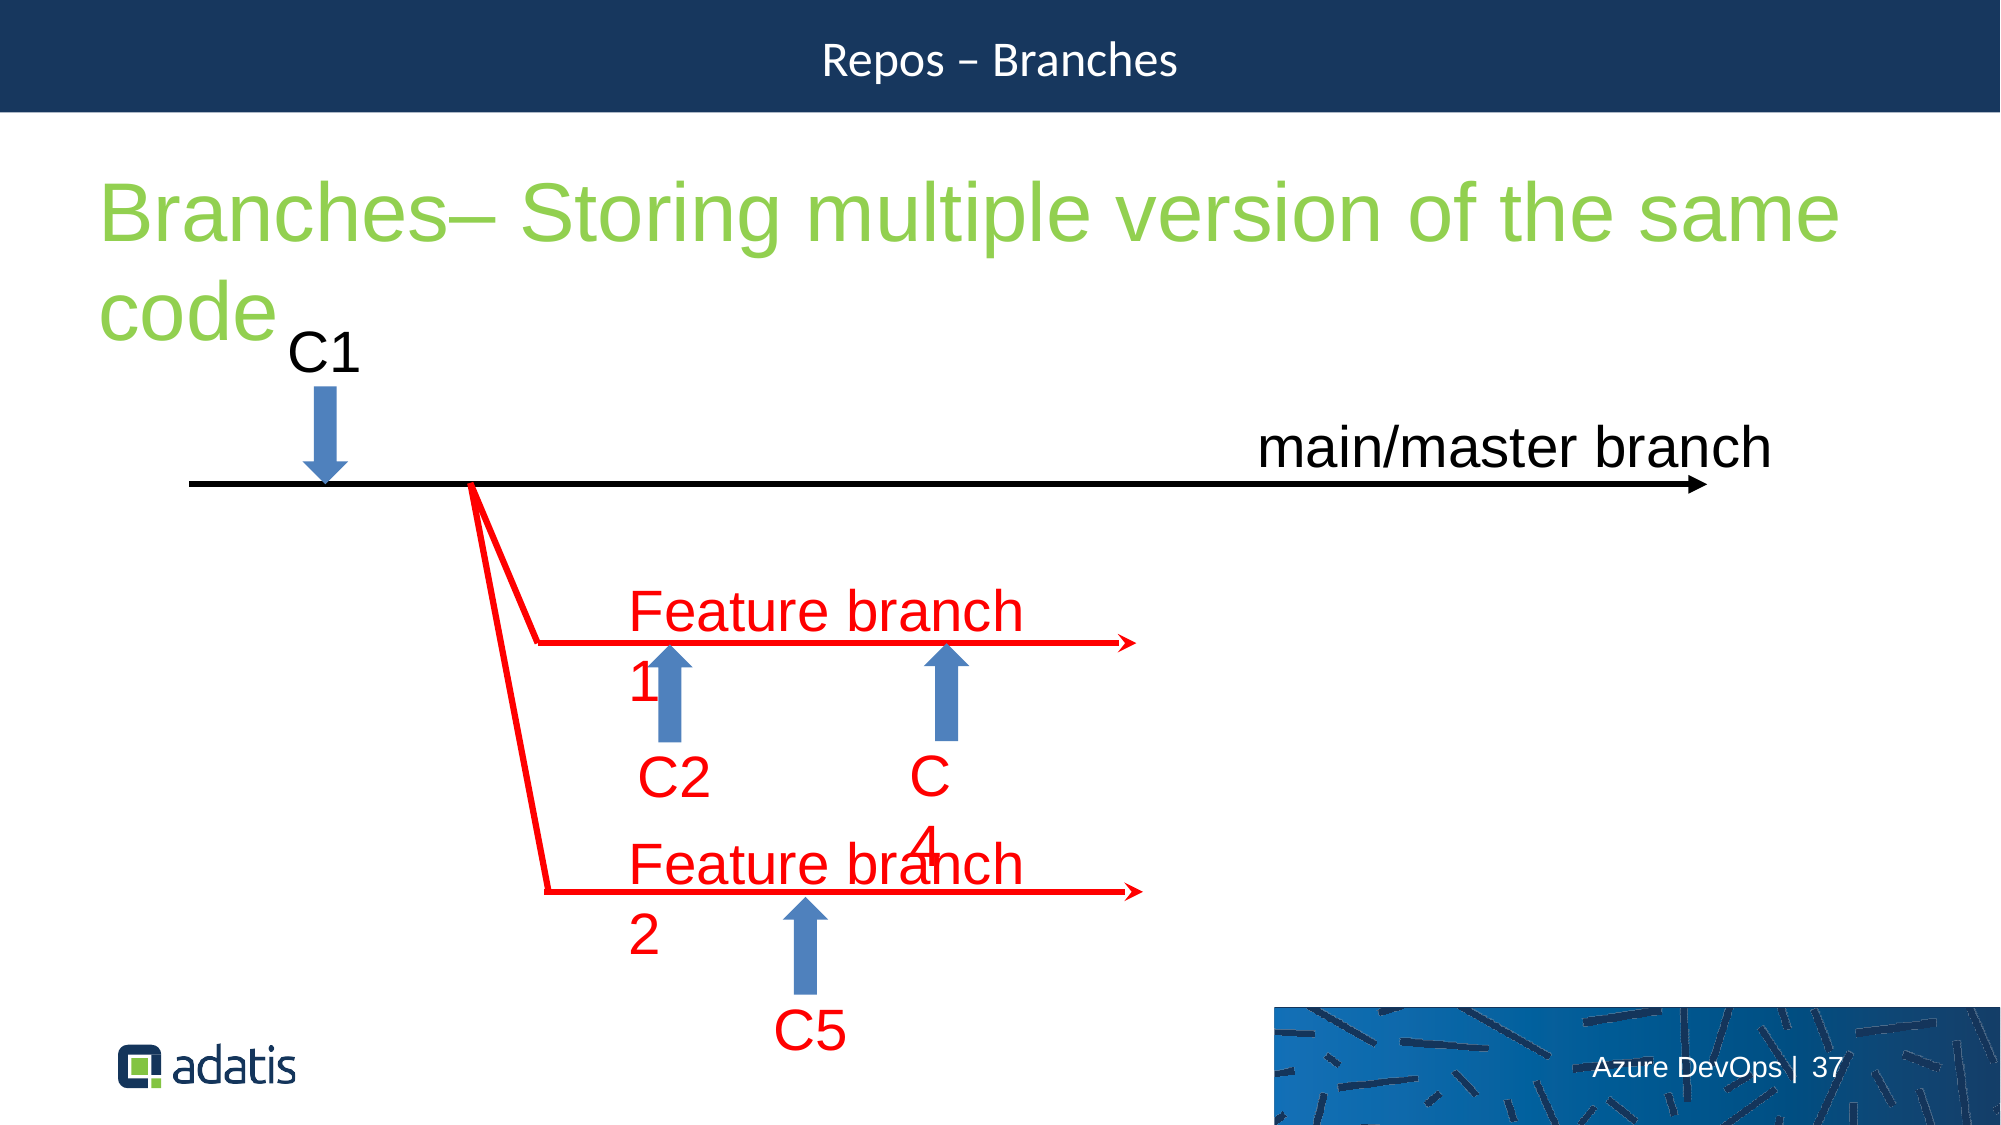

Repos – Branches
Branches– Storing multiple version of the same code
C1

main/master branch
Feature branch 1

C4
C2
Feature branch 2

C5
Azure DevOps | 37